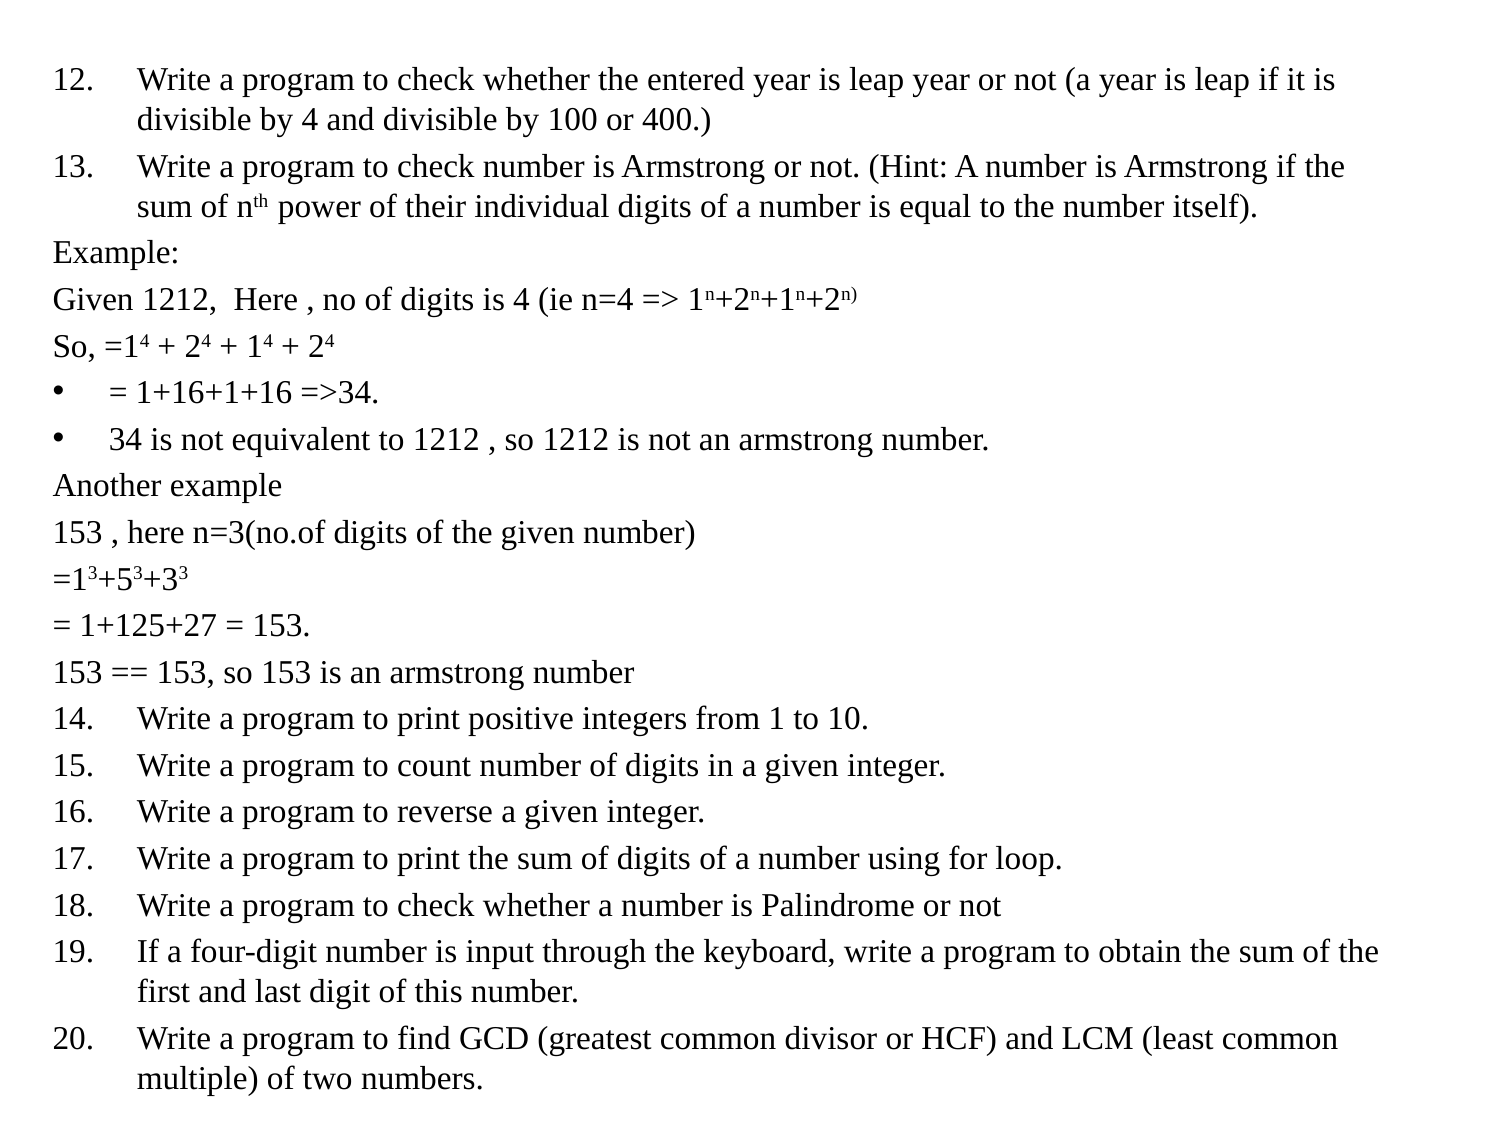

Write a program to check whether the entered year is leap year or not (a year is leap if it is divisible by 4 and divisible by 100 or 400.)
Write a program to check number is Armstrong or not. (Hint: A number is Armstrong if the sum of nth  power of their individual digits of a number is equal to the number itself).
Example:
Given 1212,  Here , no of digits is 4 (ie n=4 => 1n+2n+1n+2n)
So, =14 + 24 + 14 + 24
= 1+16+1+16 =>34.
34 is not equivalent to 1212 , so 1212 is not an armstrong number.
Another example
153 , here n=3(no.of digits of the given number)
=13+53+33
= 1+125+27 = 153.
153 == 153, so 153 is an armstrong number
Write a program to print positive integers from 1 to 10.
Write a program to count number of digits in a given integer.
Write a program to reverse a given integer.
Write a program to print the sum of digits of a number using for loop.
Write a program to check whether a number is Palindrome or not
If a four-digit number is input through the keyboard, write a program to obtain the sum of the first and last digit of this number.
Write a program to find GCD (greatest common divisor or HCF) and LCM (least common multiple) of two numbers.